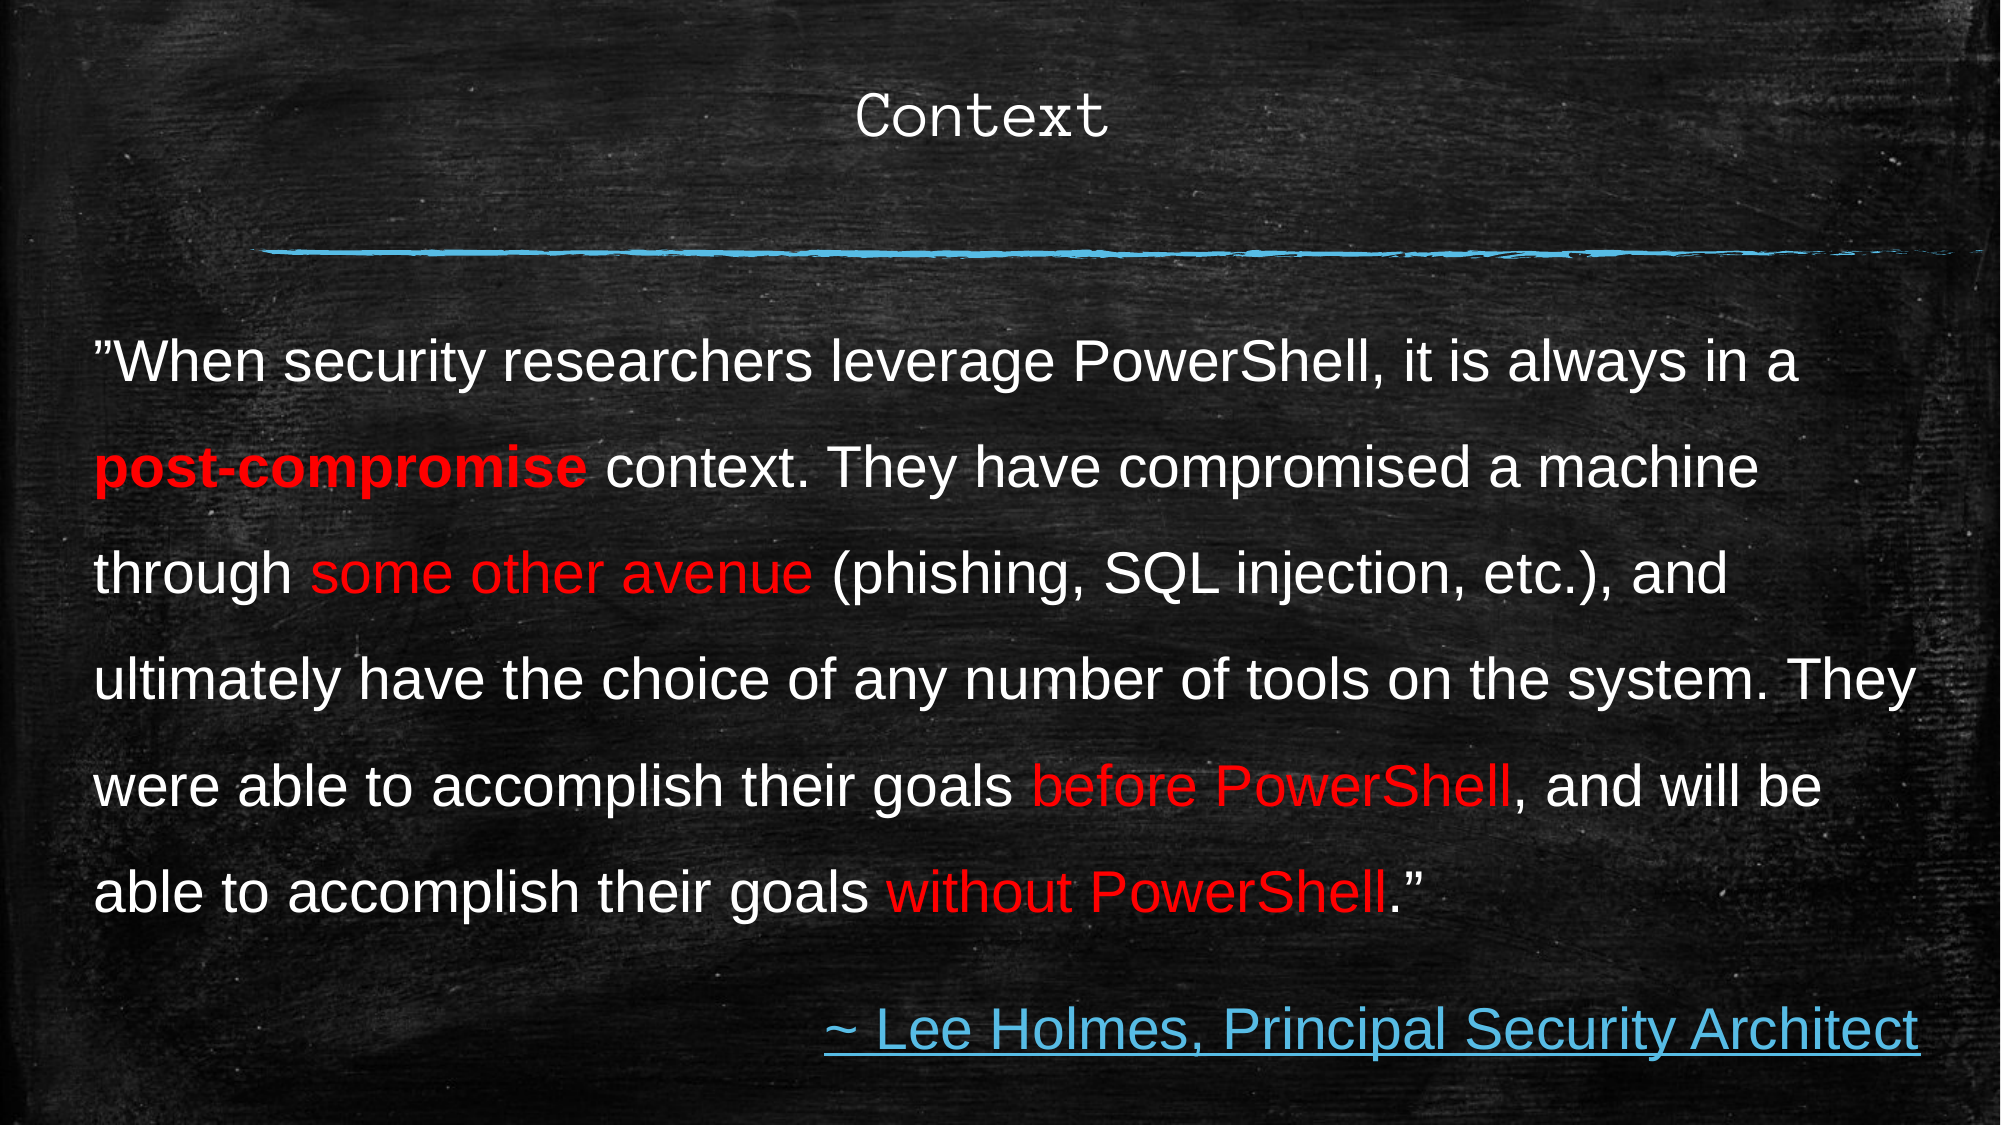

# Context
”When security researchers leverage PowerShell, it is always in a post-compromise context. They have compromised a machine through some other avenue (phishing, SQL injection, etc.), and ultimately have the choice of any number of tools on the system. They were able to accomplish their goals before PowerShell, and will be able to accomplish their goals without PowerShell.”
~ Lee Holmes, Principal Security Architect